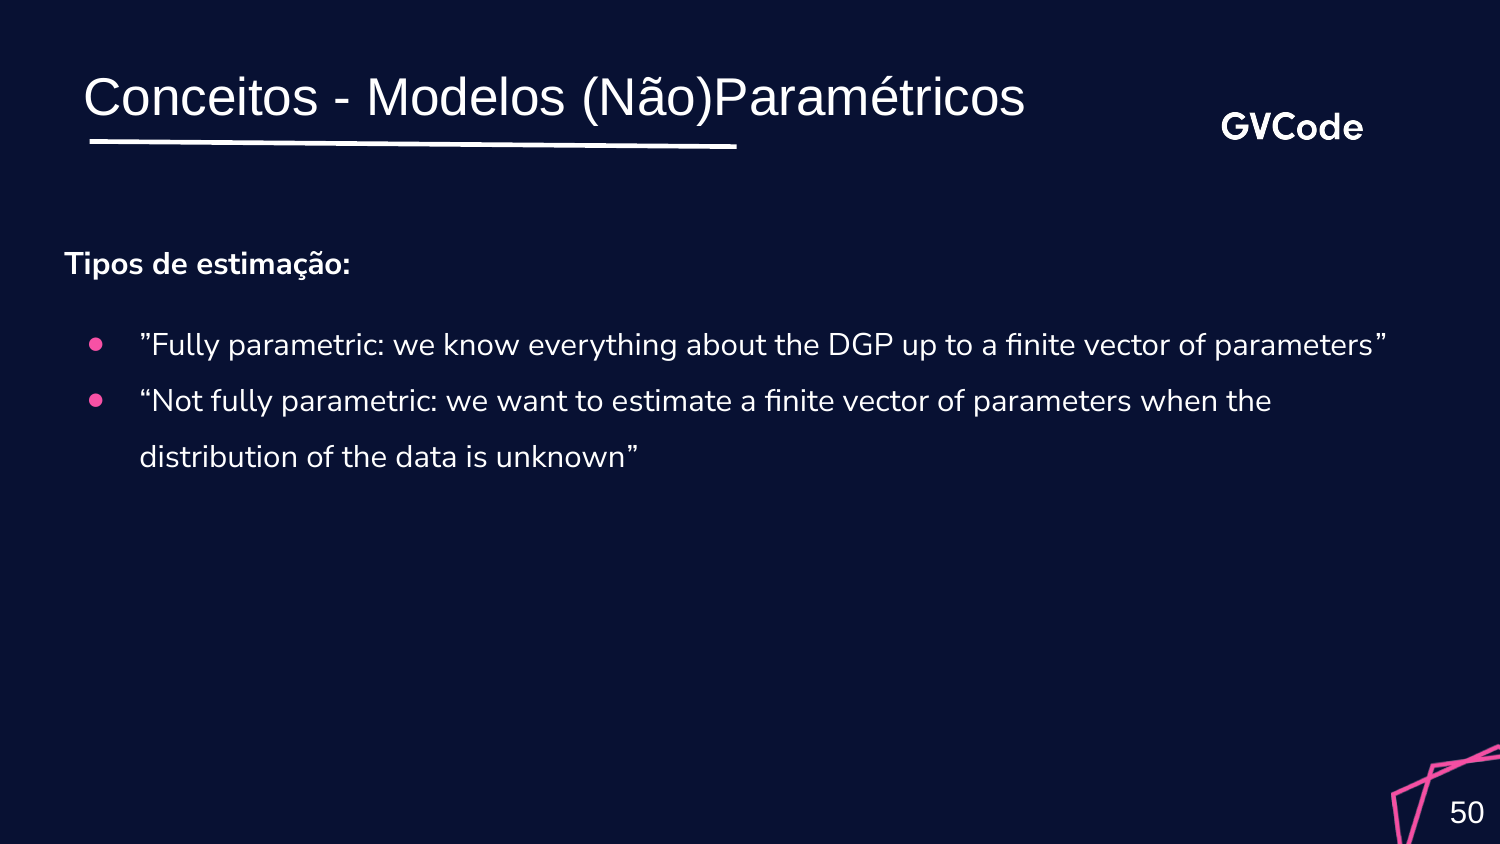

# Conceitos - Modelos (Não)Paramétricos
Tipos de estimação:
”Fully parametric: we know everything about the DGP up to a finite vector of parameters”
“Not fully parametric: we want to estimate a finite vector of parameters when the distribution of the data is unknown”

50